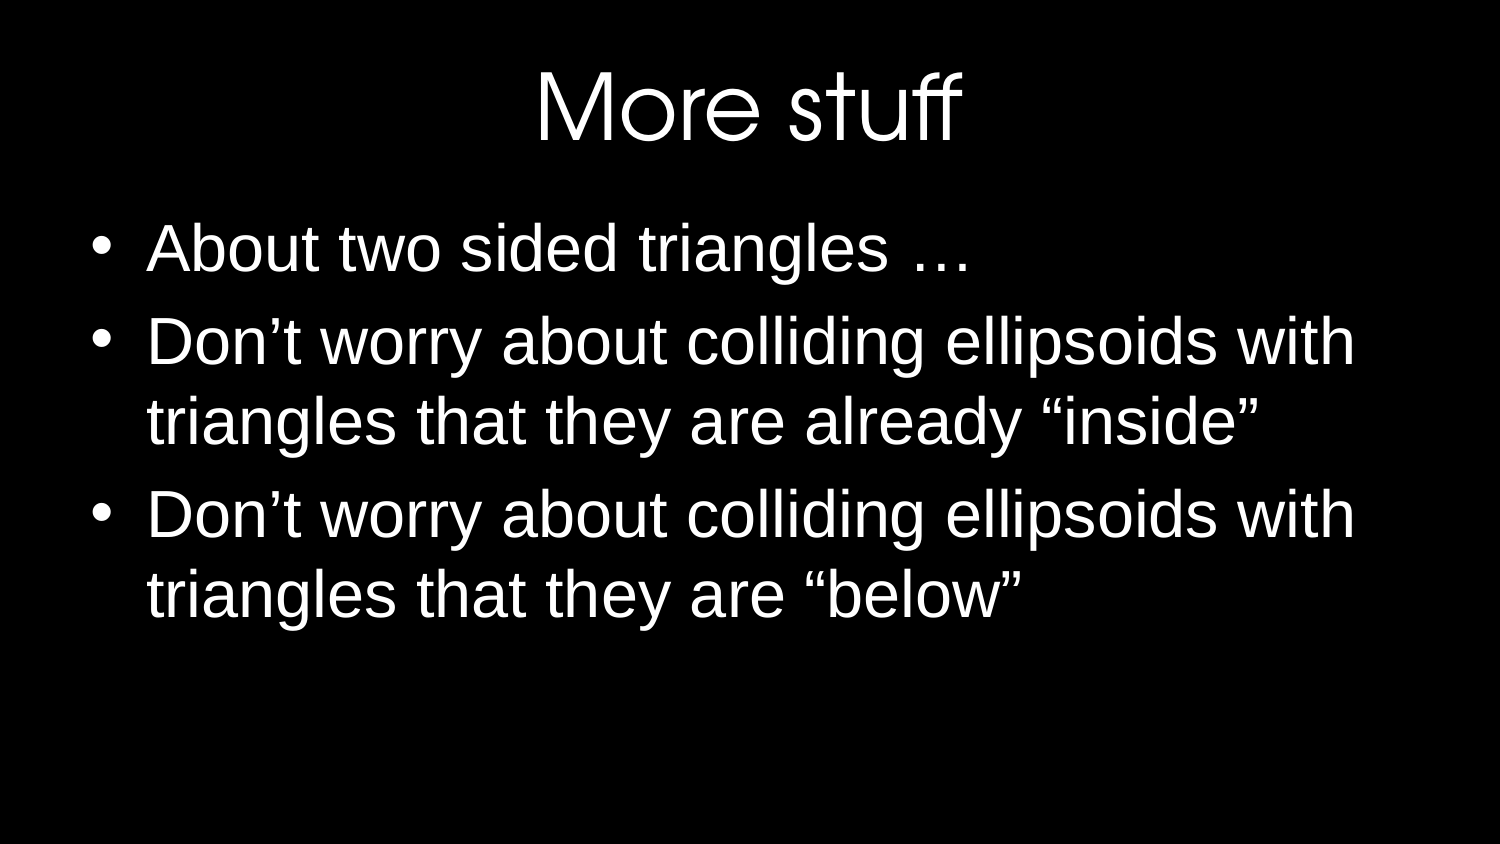

# More stuff
About two sided triangles …
Don’t worry about colliding ellipsoids with triangles that they are already “inside”
Don’t worry about colliding ellipsoids with triangles that they are “below”